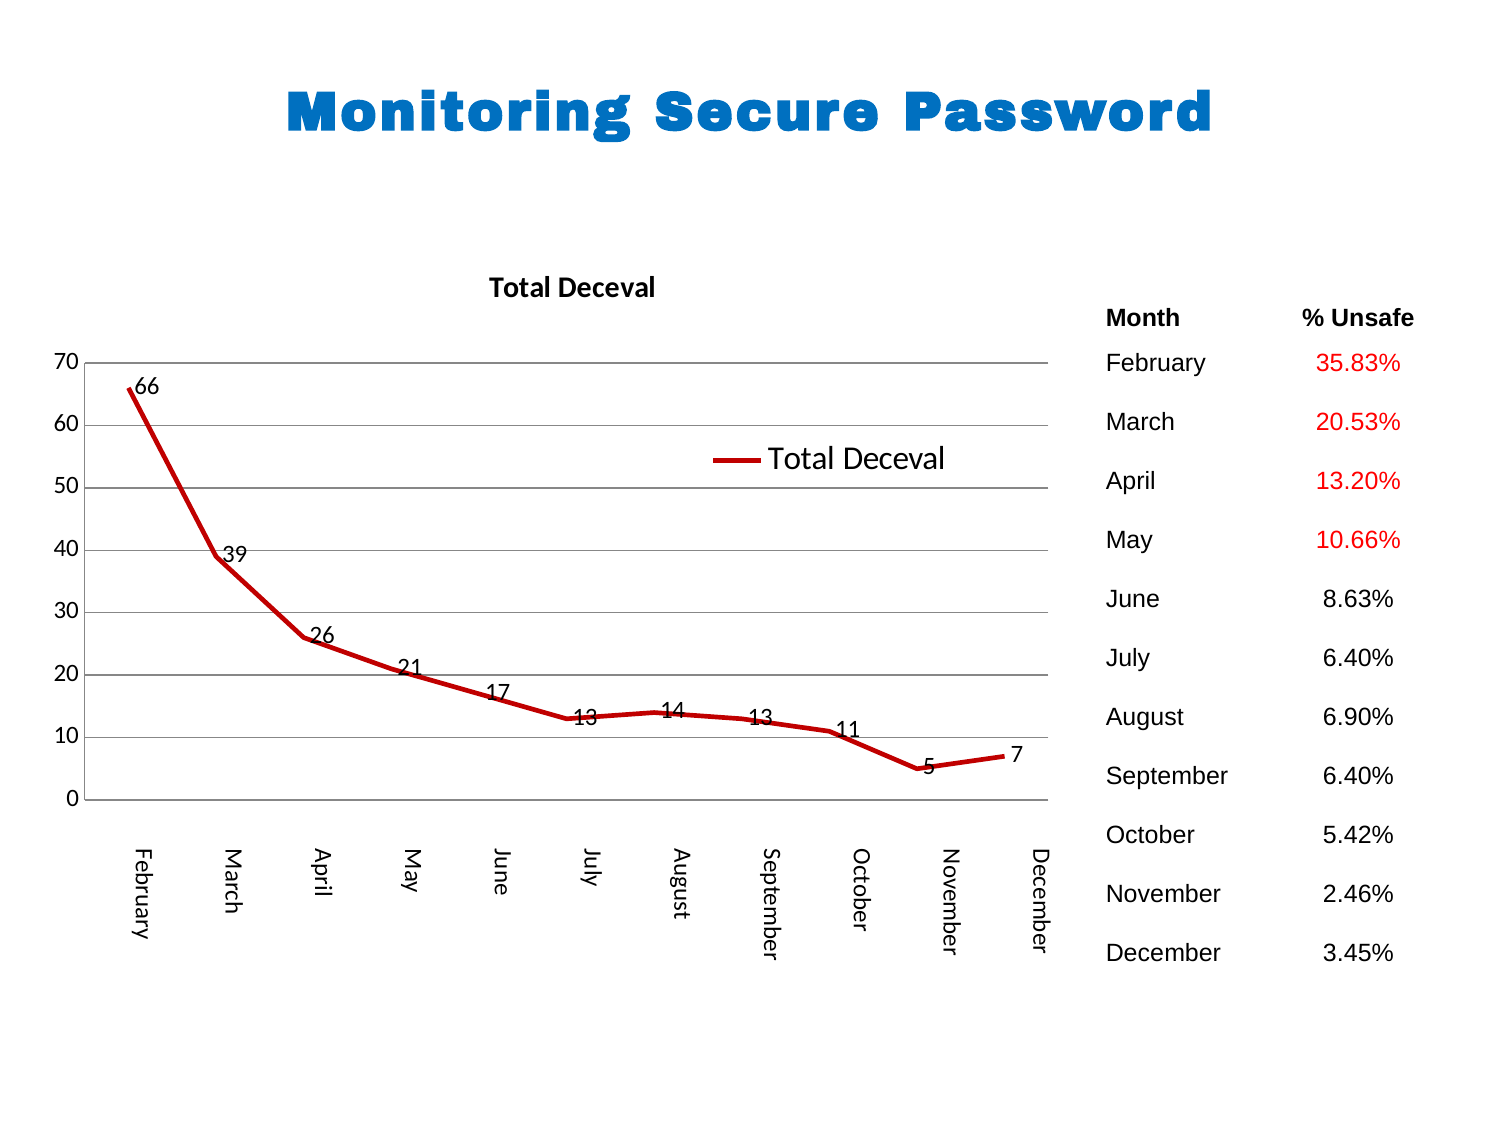

Monitoring Secure Password

### Chart:

| Category | Total Deceval |
|---|---|
| Febrero | 66.0 |
| Marzo | 39.0 |
| Abril | 26.0 |
| Mayo | 21.0 |
| Junio | 17.0 |
| Julio | 13.0 |
| Agosto | 14.0 |
| Septiembre | 13.0 |
| Octubre | 11.0 |
| Noviembre | 5.0 |
| Diciembre | 7.0 |
| Month | % Unsafe |
| --- | --- |
| February | 35.83% |
| March | 20.53% |
| April | 13.20% |
| May | 10.66% |
| June | 8.63% |
| July | 6.40% |
| August | 6.90% |
| September | 6.40% |
| October | 5.42% |
| November | 2.46% |
| December | 3.45% |
December

November

October

September

August

July

June

May

April

March

February